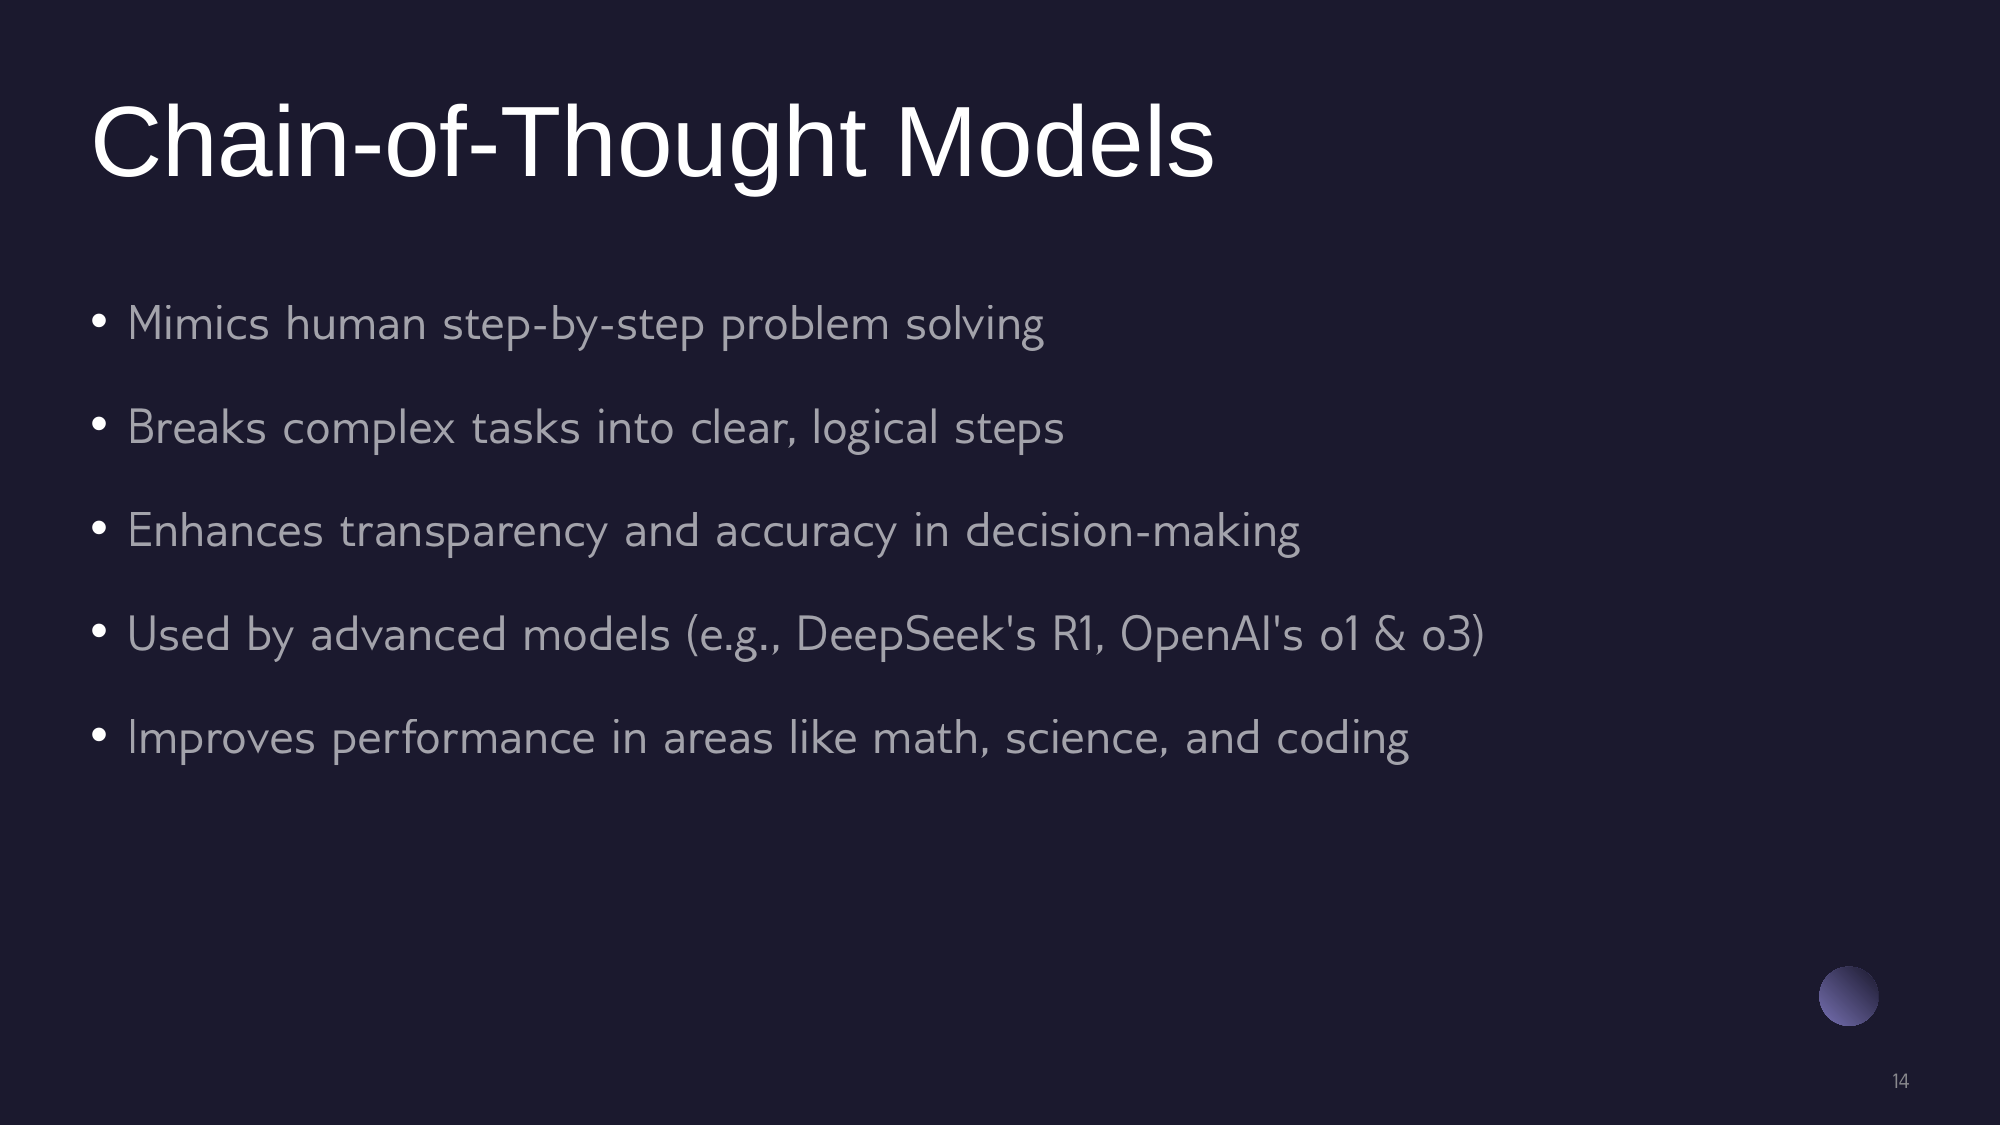

# Chain-of-Thought Models
Mimics human step-by-step problem solving
Breaks complex tasks into clear, logical steps
Enhances transparency and accuracy in decision-making
Used by advanced models (e.g., DeepSeek's R1, OpenAI's o1 & o3)
Improves performance in areas like math, science, and coding
14